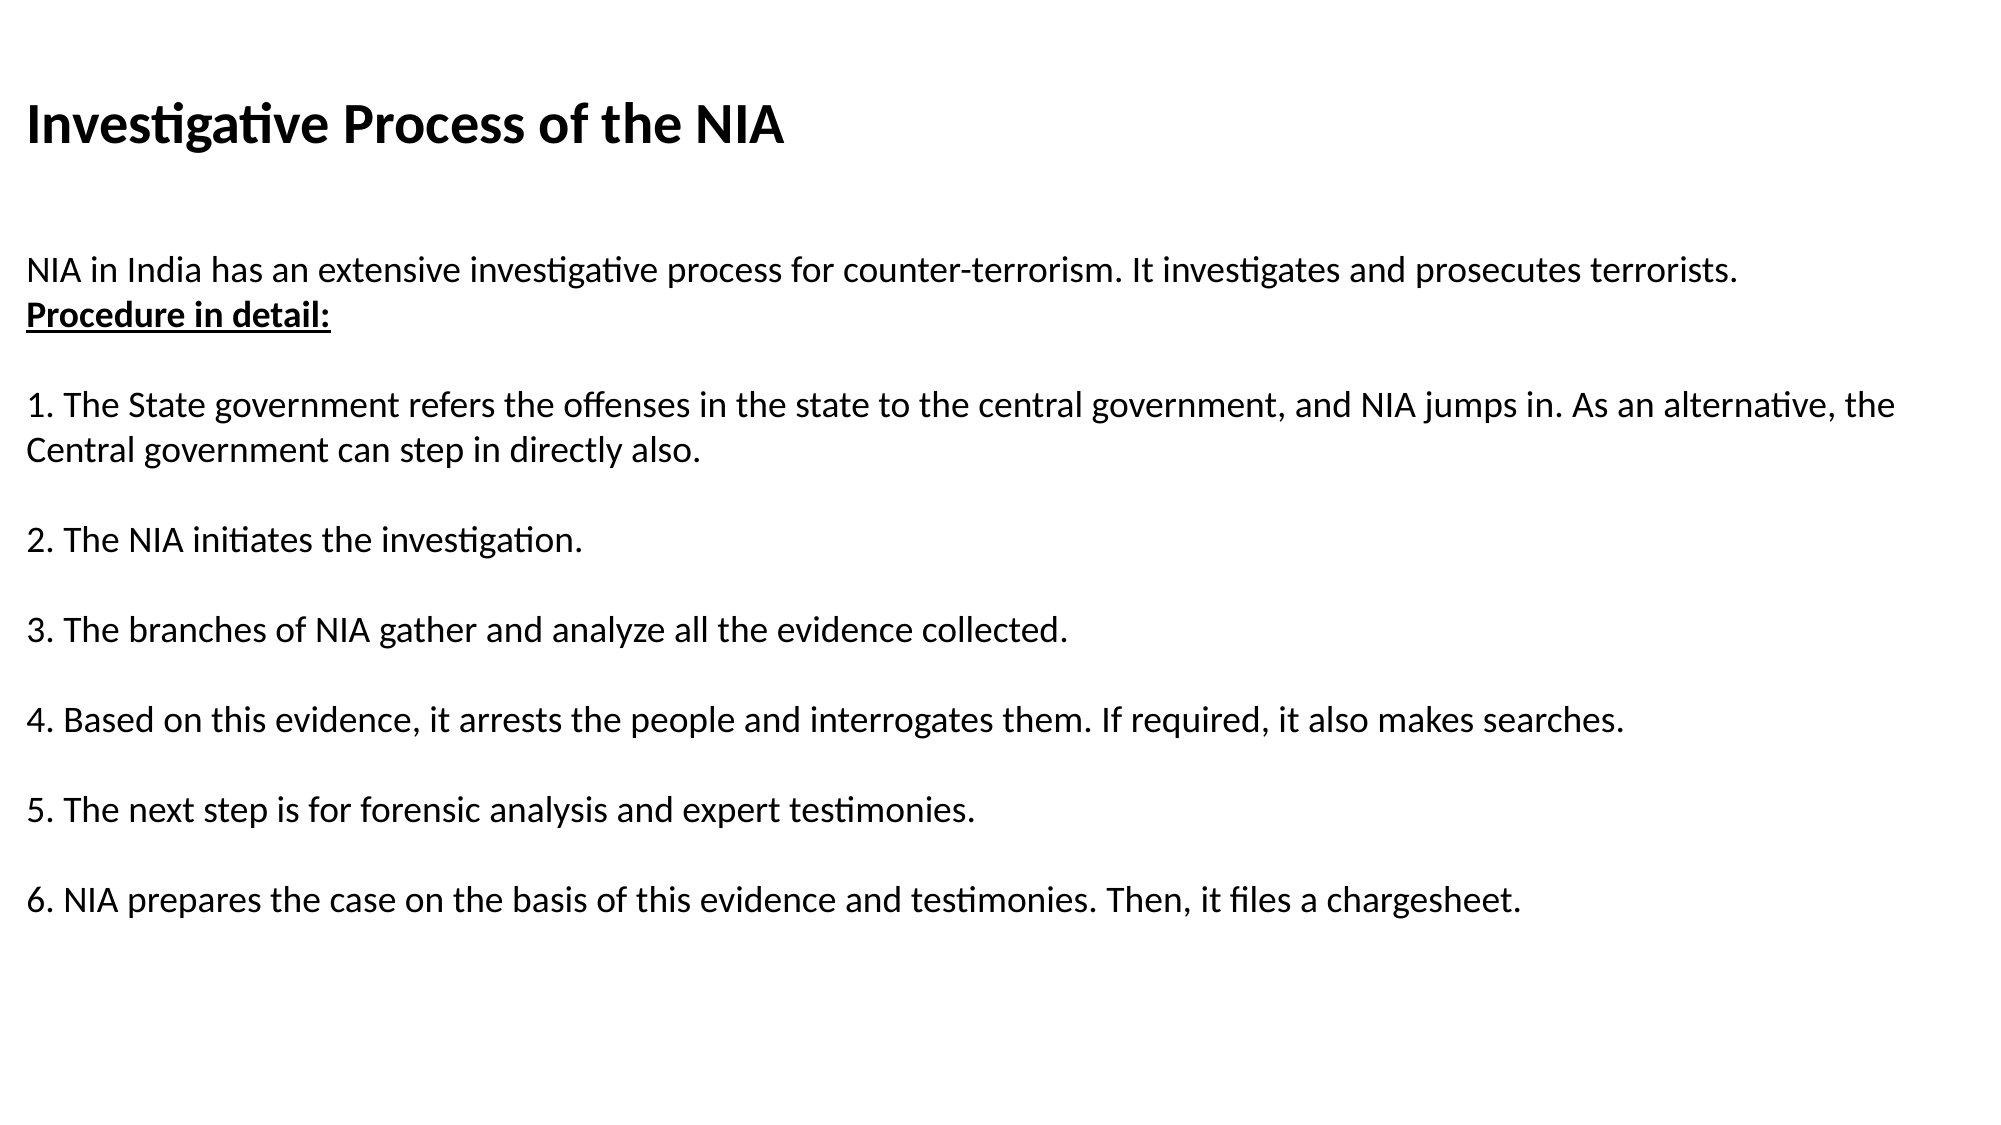

Investigative Process of the NIA

NIA in India has an extensive investigative process for counter-terrorism. It investigates and prosecutes terrorists.
Procedure in detail:

1. The State government refers the offenses in the state to the central government, and NIA jumps in. As an alternative, the Central government can step in directly also.

2. The NIA initiates the investigation.

3. The branches of NIA gather and analyze all the evidence collected.

4. Based on this evidence, it arrests the people and interrogates them. If required, it also makes searches.

5. The next step is for forensic analysis and expert testimonies.

6. NIA prepares the case on the basis of this evidence and testimonies. Then, it files a chargesheet.